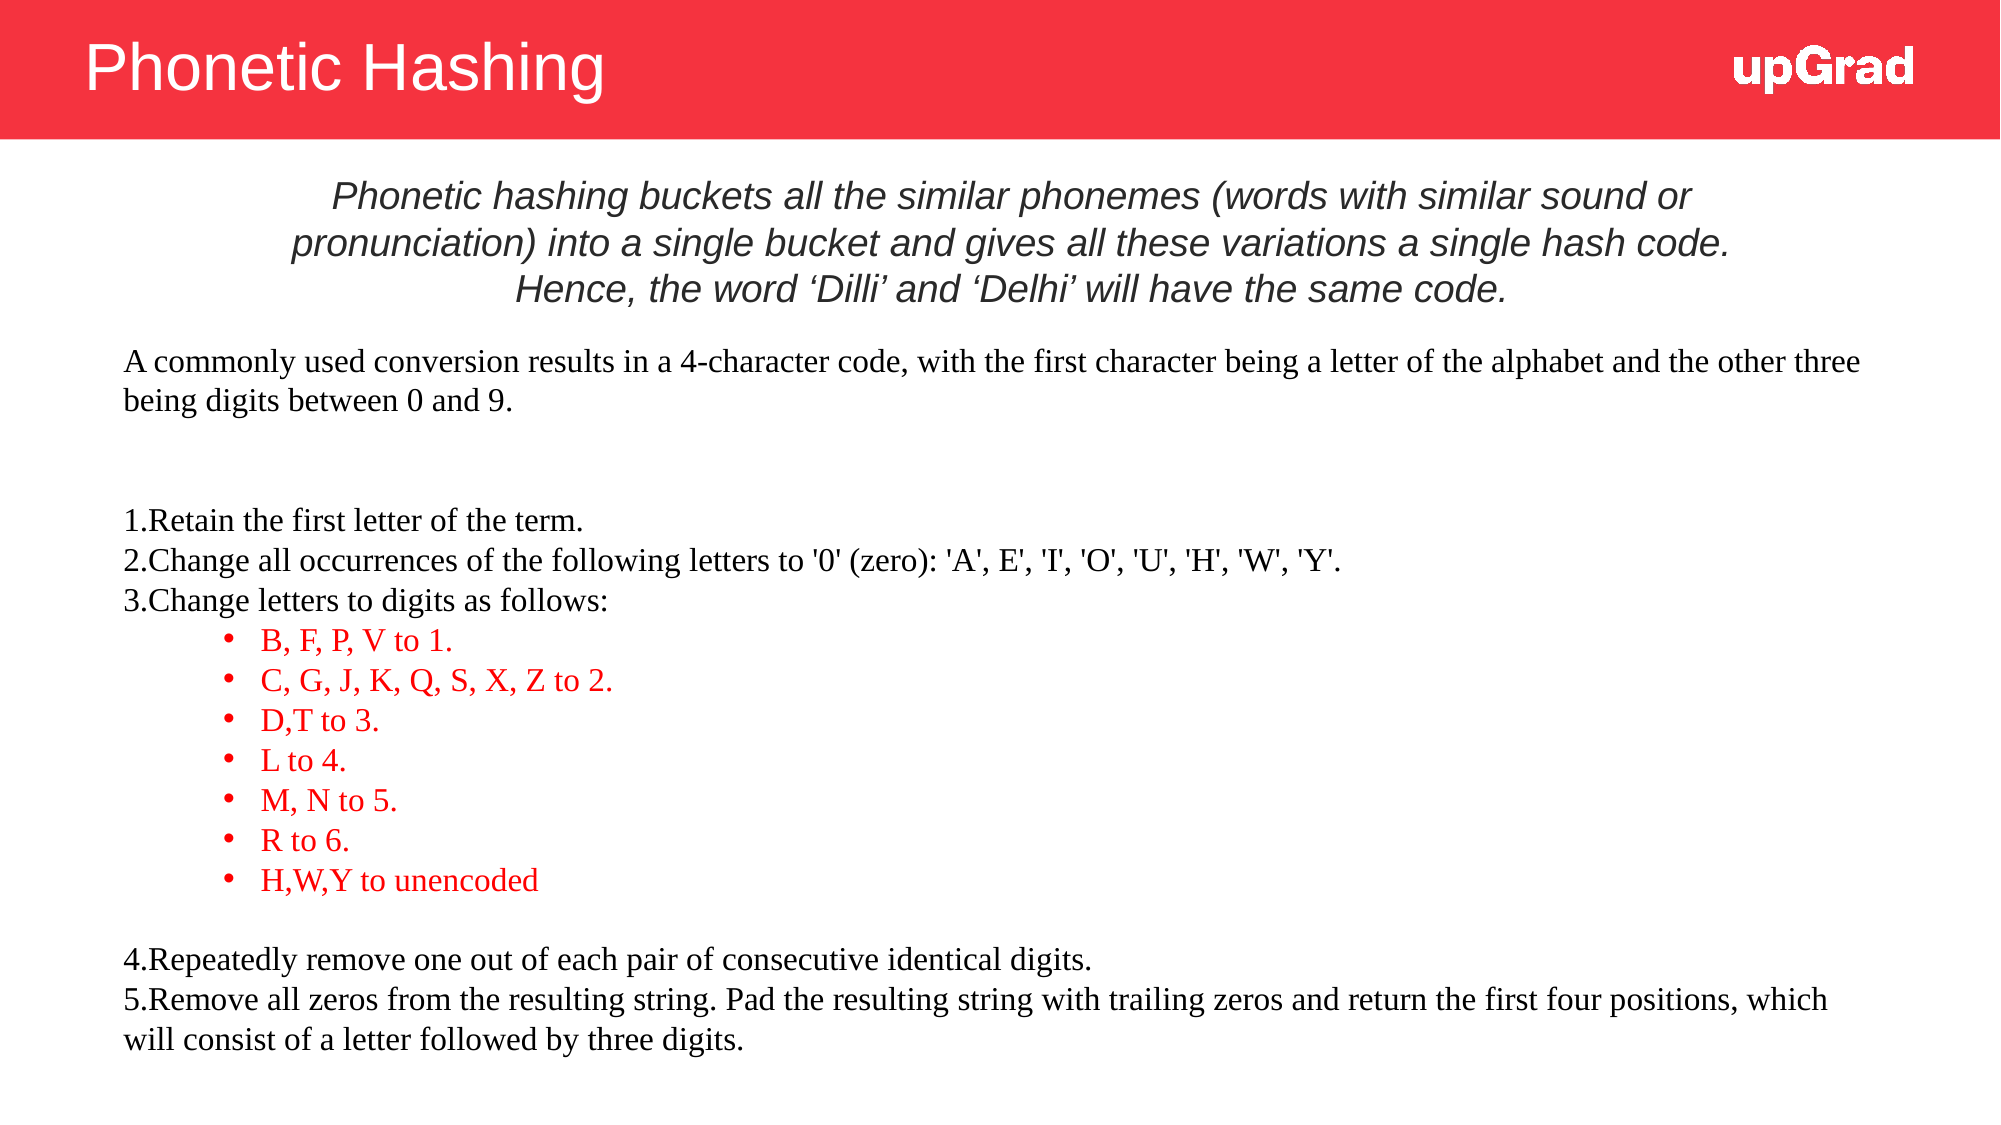

# Phonetic Hashing
Phonetic hashing buckets all the similar phonemes (words with similar sound or pronunciation) into a single bucket and gives all these variations a single hash code. Hence, the word ‘Dilli’ and ‘Delhi’ will have the same code.
A commonly used conversion results in a 4-character code, with the first character being a letter of the alphabet and the other three being digits between 0 and 9.

Retain the first letter of the term.
Change all occurrences of the following letters to '0' (zero): 'A', E', 'I', 'O', 'U', 'H', 'W', 'Y'.
Change letters to digits as follows:
B, F, P, V to 1.
C, G, J, K, Q, S, X, Z to 2.
D,T to 3.
L to 4.
M, N to 5.
R to 6.
H,W,Y to unencoded

Repeatedly remove one out of each pair of consecutive identical digits.
Remove all zeros from the resulting string. Pad the resulting string with trailing zeros and return the first four positions, which will consist of a letter followed by three digits.